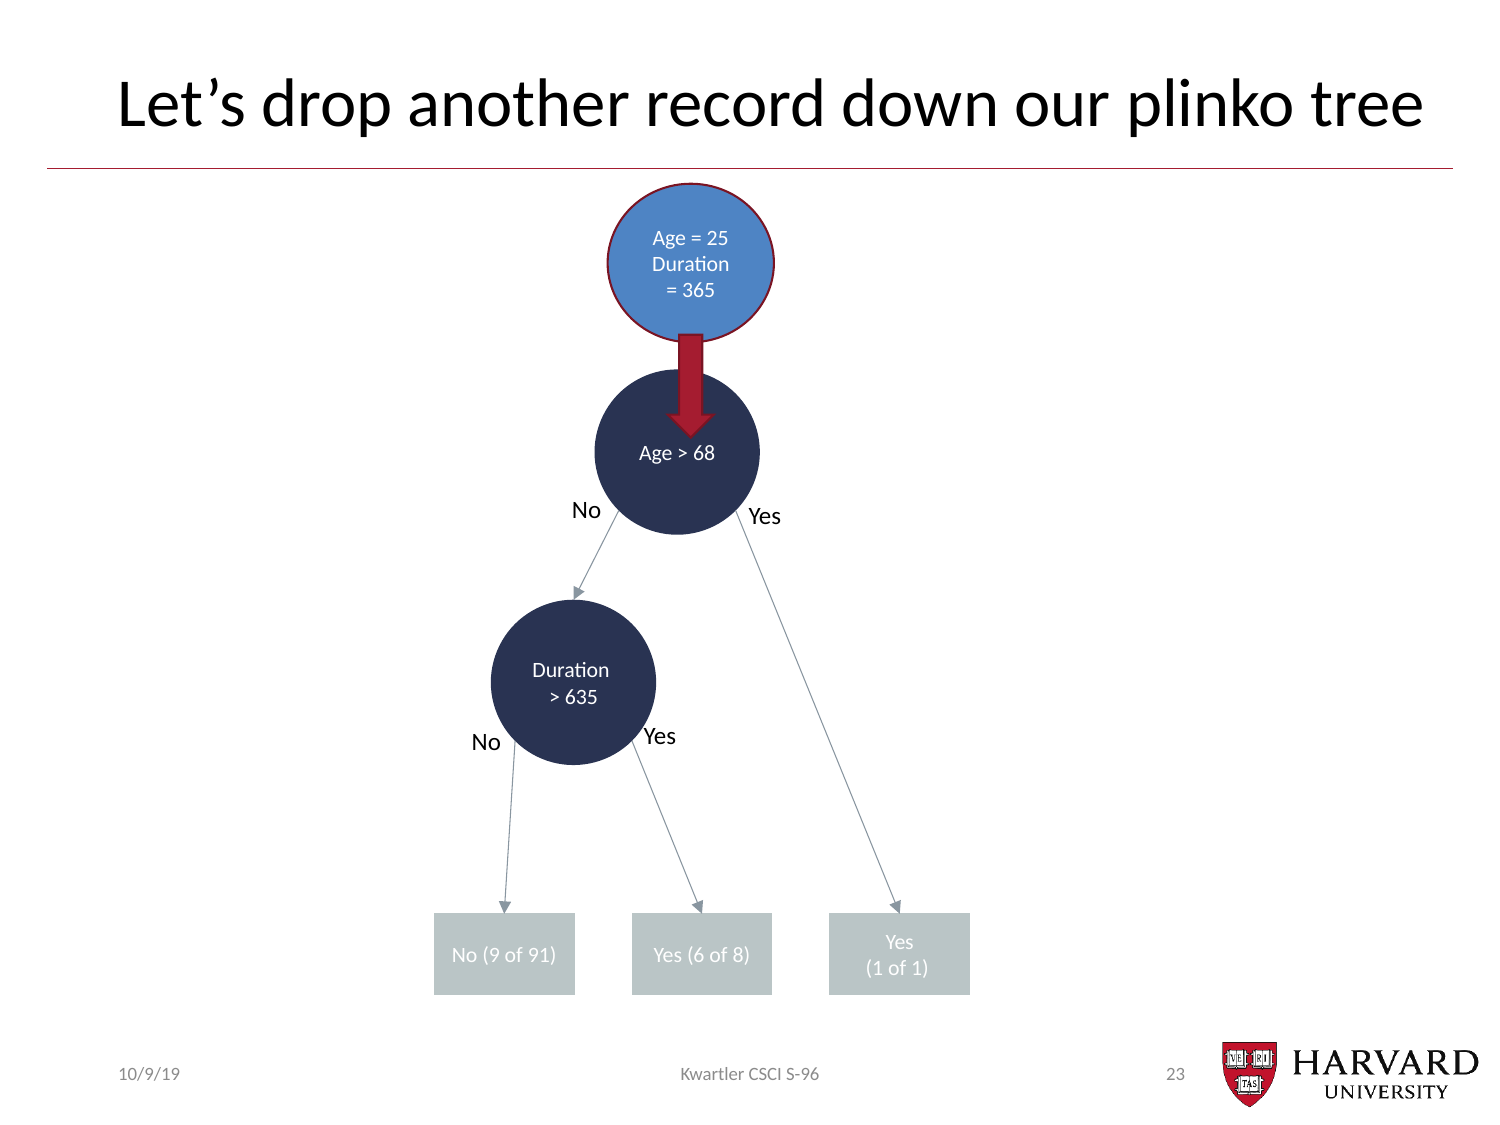

# Let’s drop another record down our plinko tree
Age = 25
Duration = 365

Age > 68
No
Yes
Duration  > 635
Yes
No
No (9 of 91)
Yes (6 of 8)
Yes
(1 of 1)
10/9/19
Kwartler CSCI S-96
23